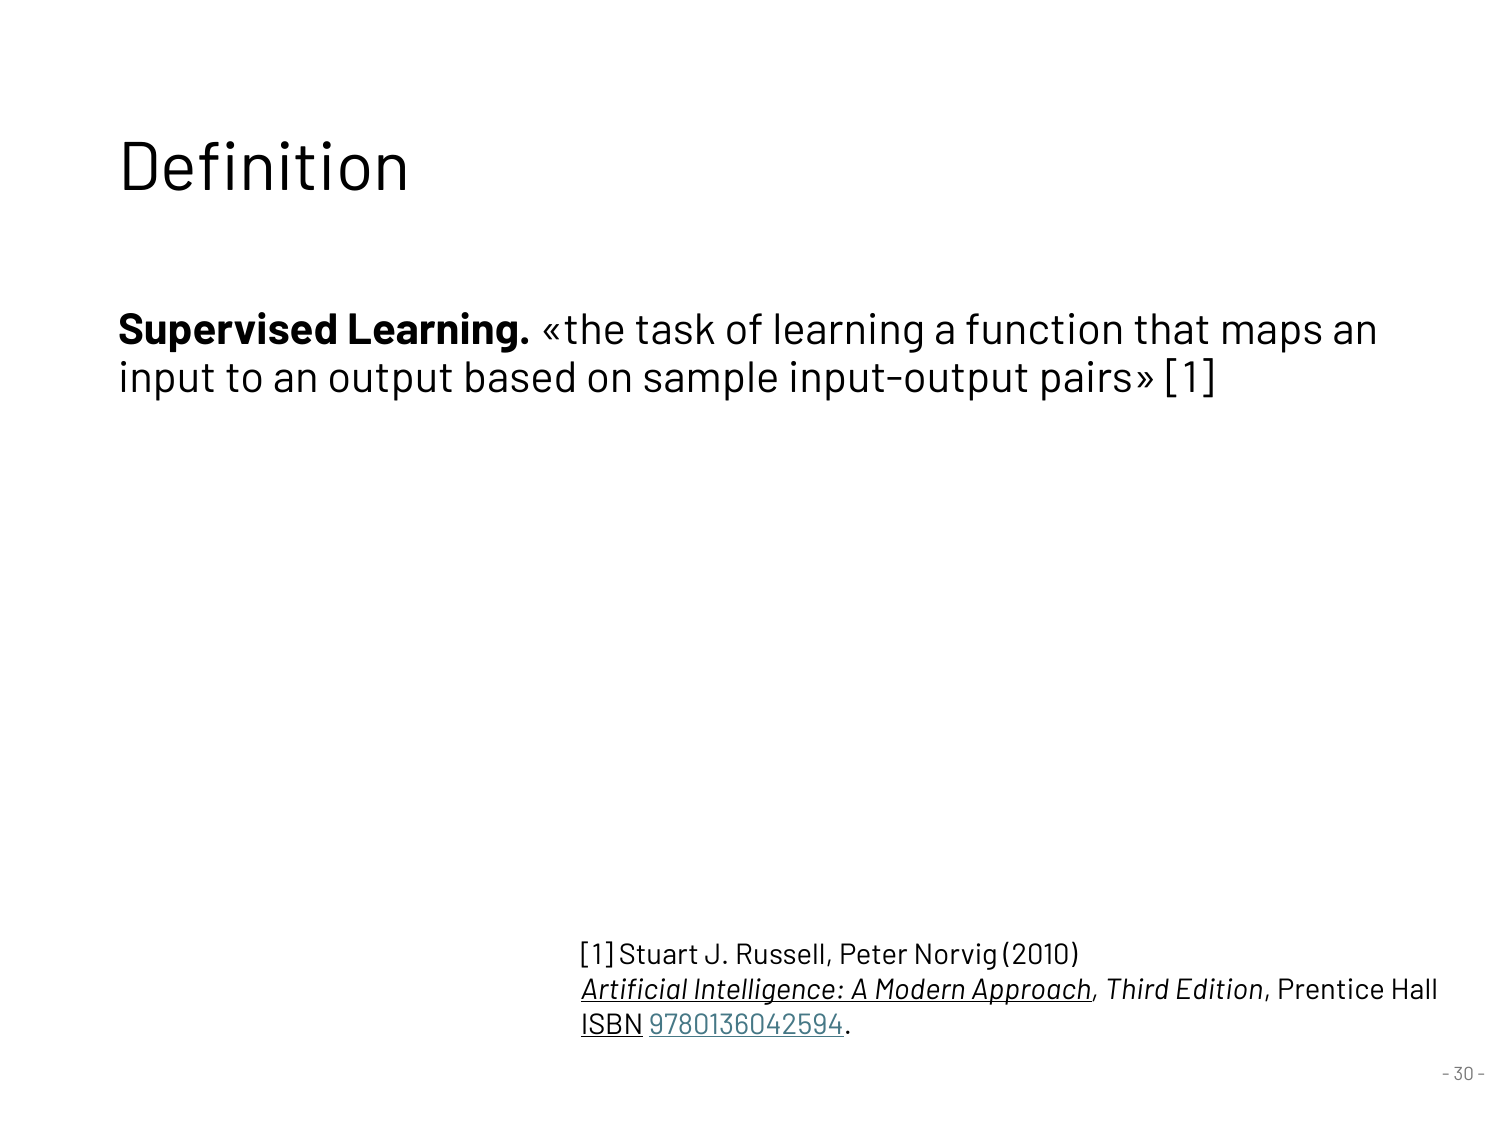

# Definition
Supervised Learning. «the task of learning a function that maps an input to an output based on sample input-output pairs» [1]

[1] Stuart J. Russell, Peter Norvig (2010) Artificial Intelligence: A Modern Approach, Third Edition, Prentice Hall ISBN 9780136042594.
- 30 -